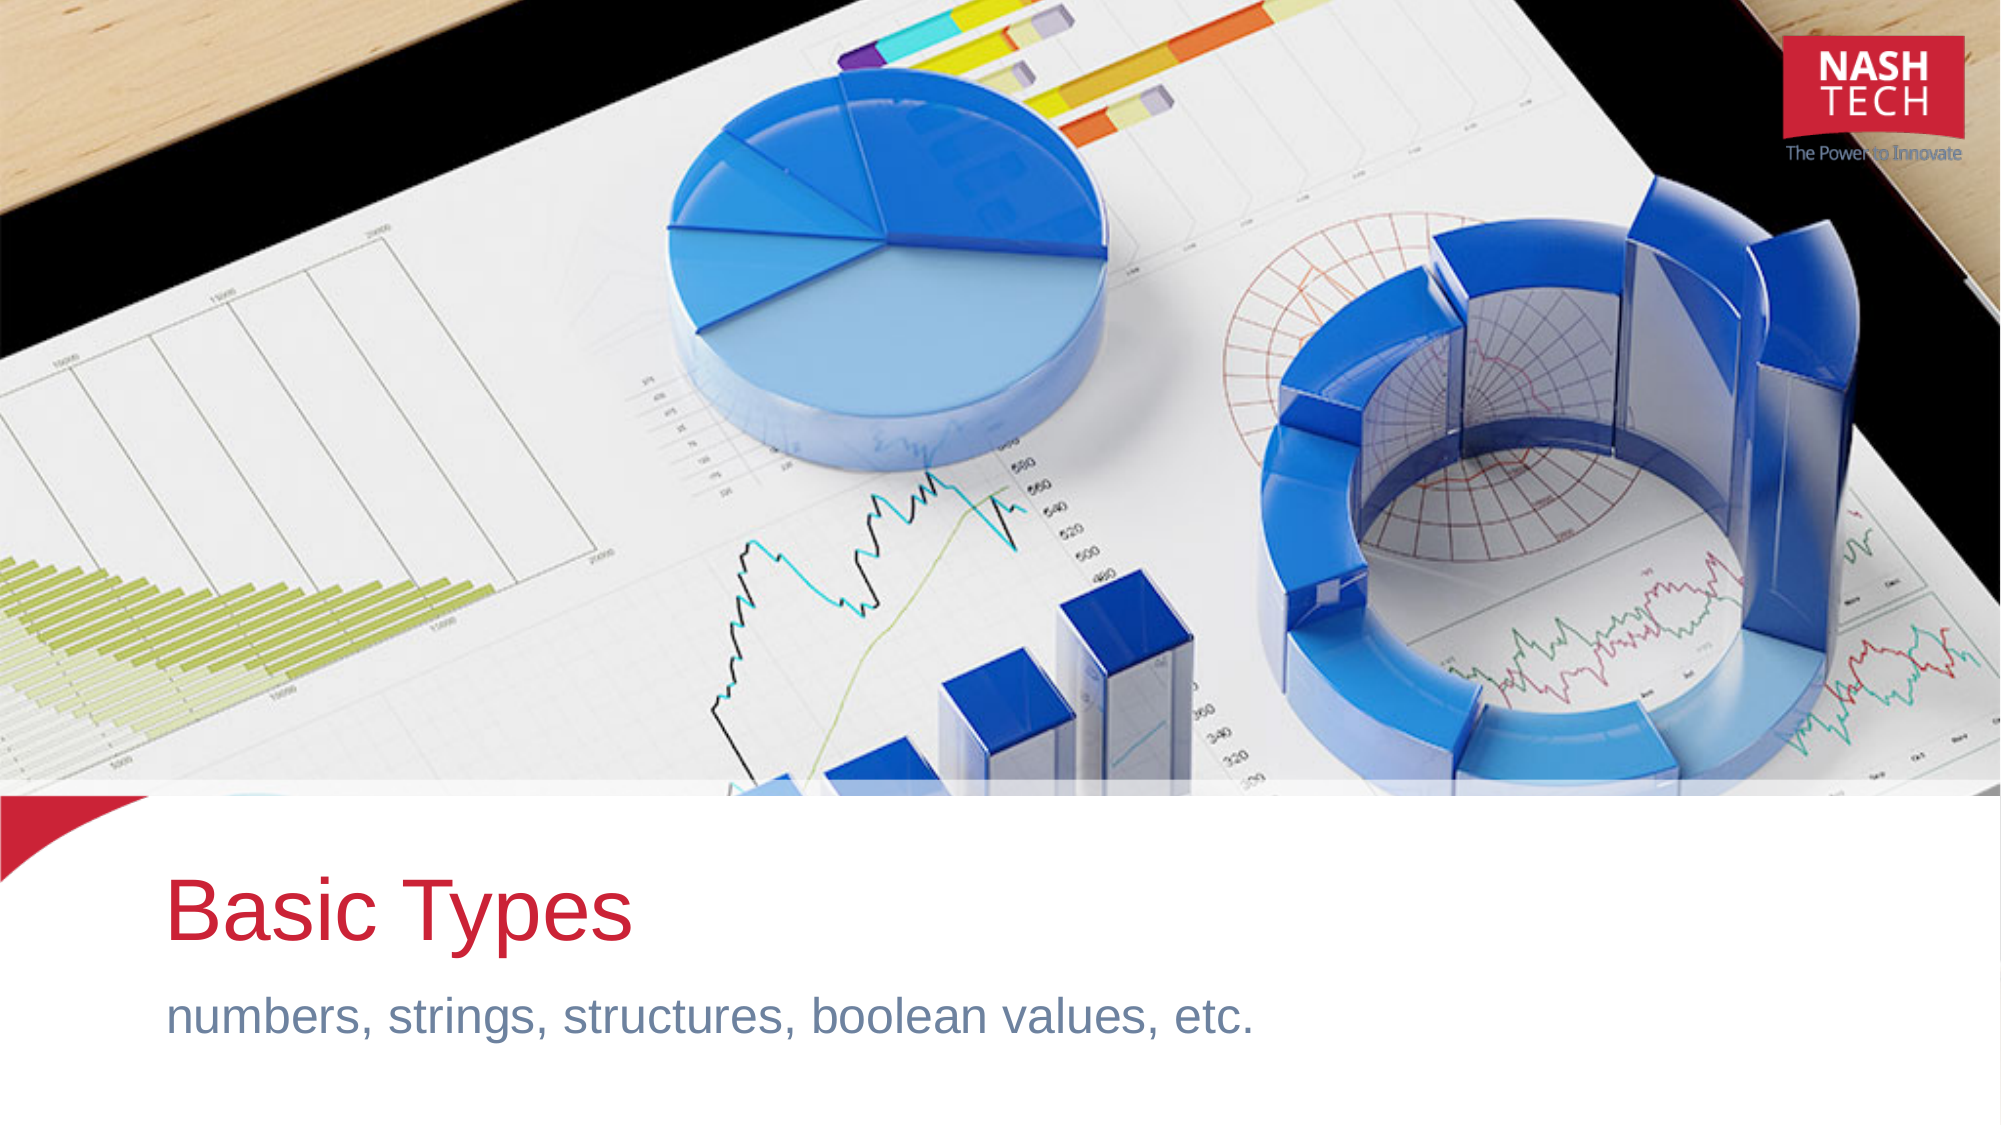

# Basic Types
numbers, strings, structures, boolean values, etc.